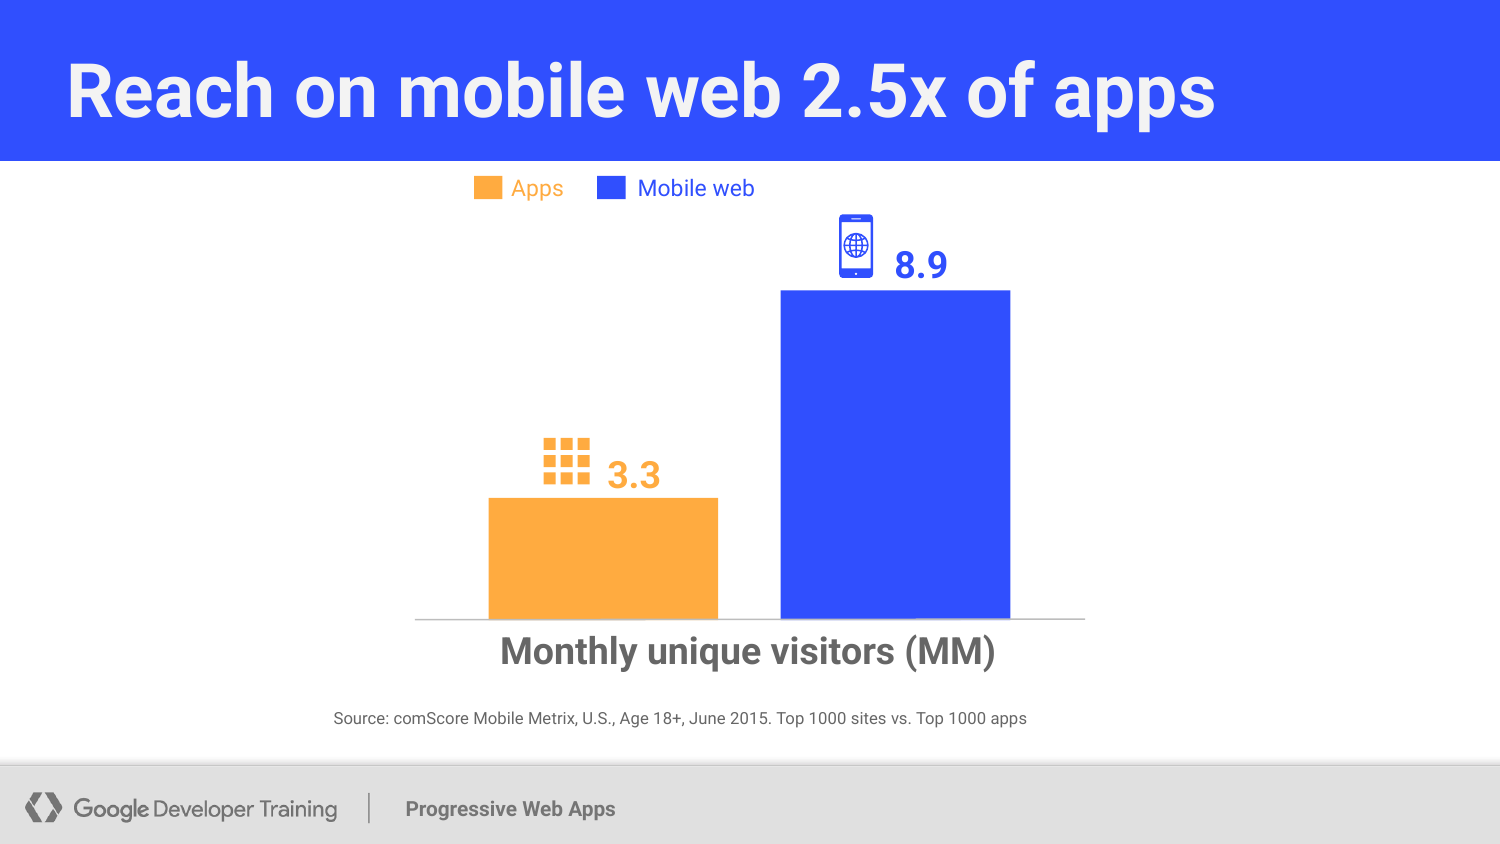

# Reach on mobile web 2.5x of apps
Apps
Mobile web

8.9

3.3

Monthly unique visitors (MM)
Source: comScore Mobile Metrix, U.S., Age 18+, June 2015. Top 1000 sites vs. Top 1000 apps